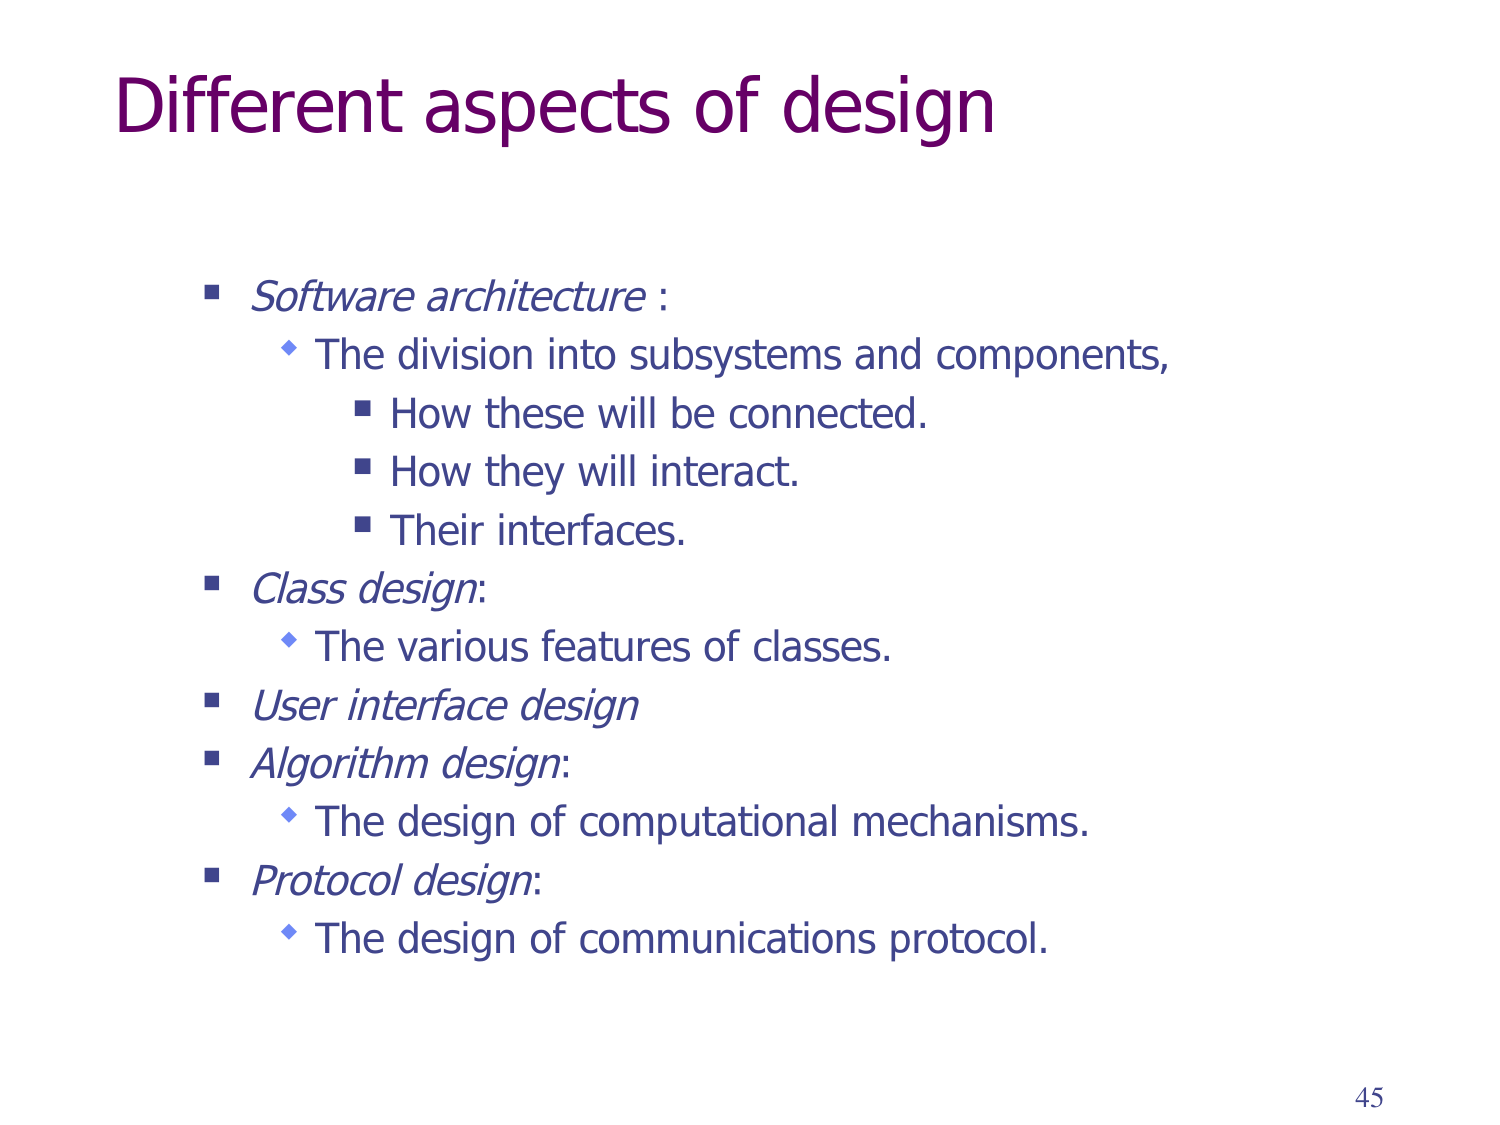

# Different aspects of design
Software architecture :
The division into subsystems and components,
How these will be connected.
How they will interact.
Their interfaces.
Class design:
The various features of classes.
User interface design
Algorithm design:
The design of computational mechanisms.
Protocol design:
The design of communications protocol.

45